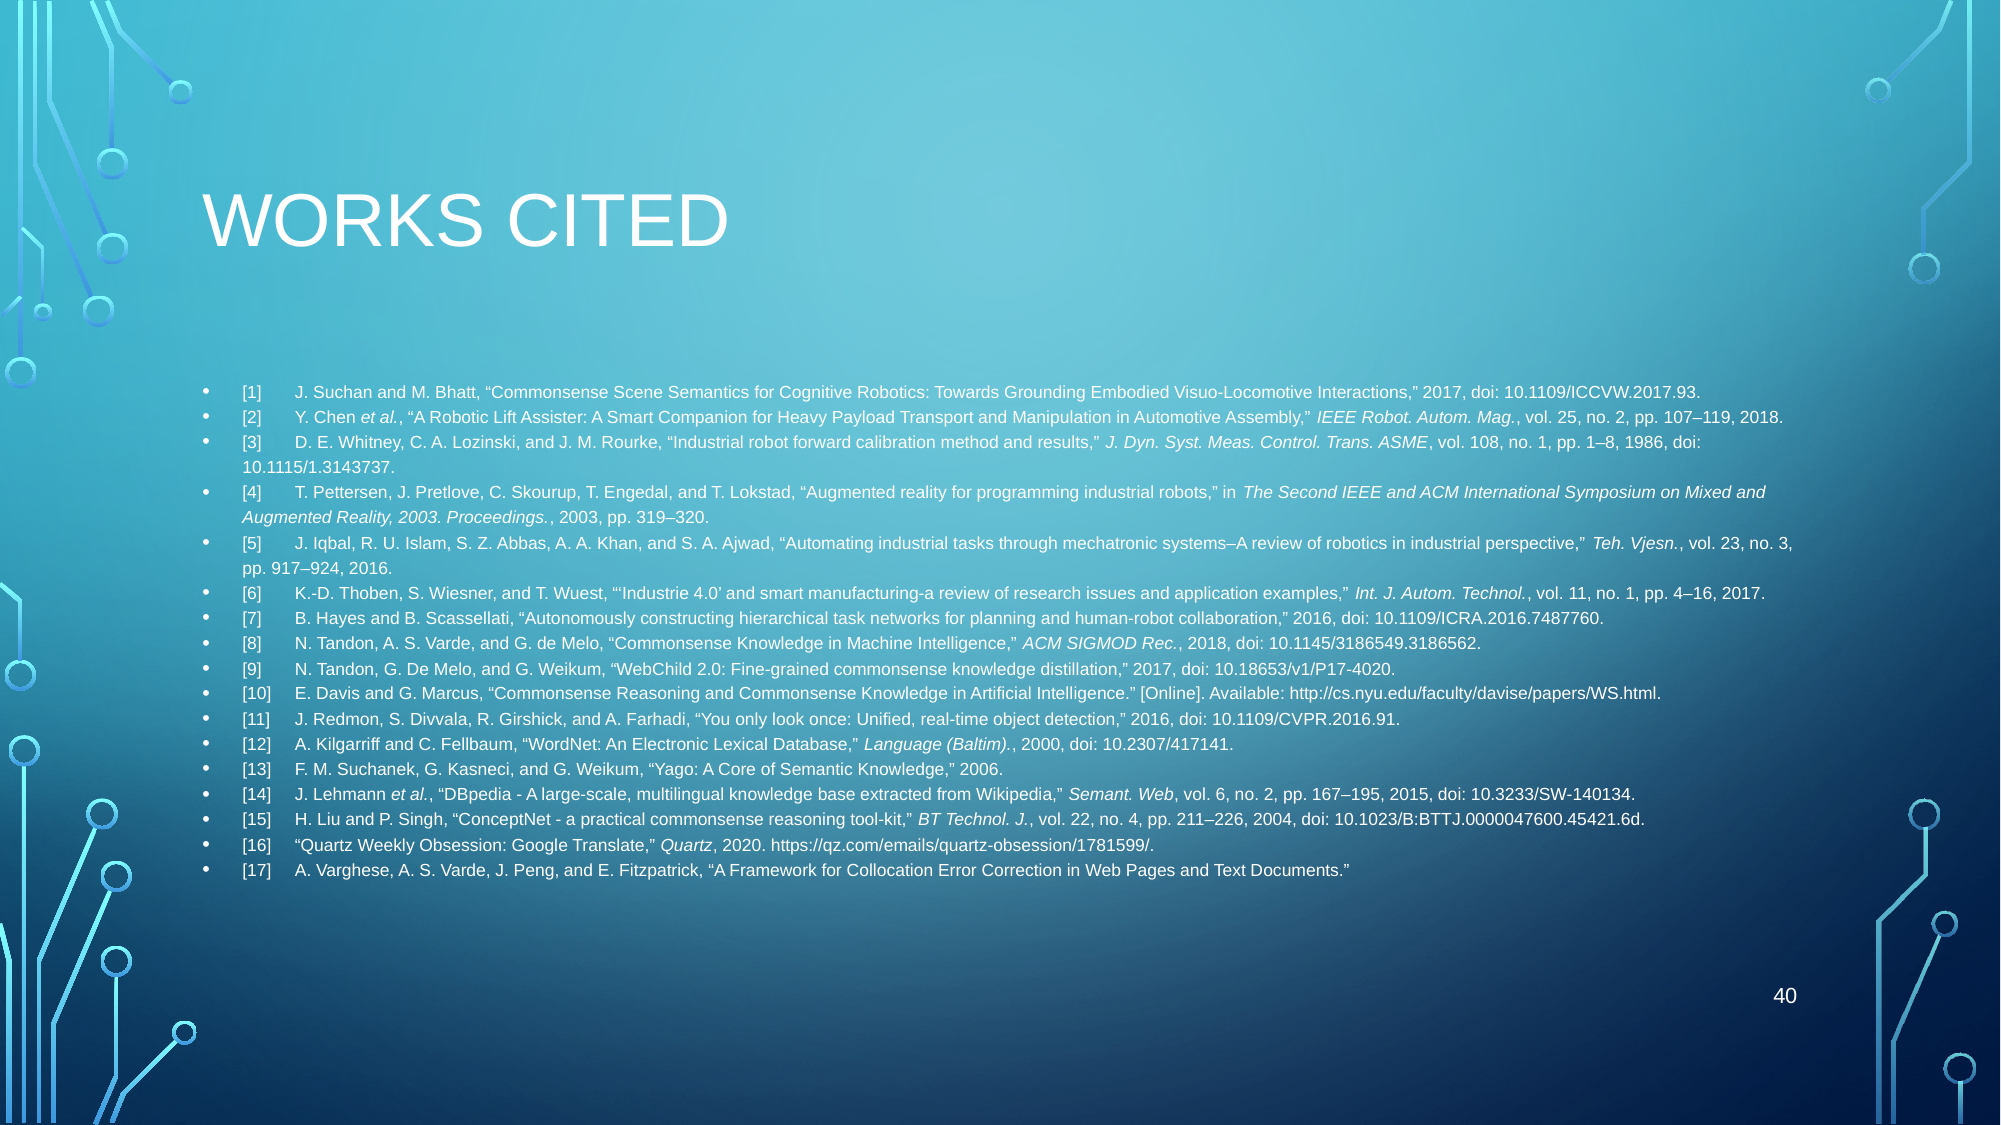

# Works Cited
[1]	J. Suchan and M. Bhatt, “Commonsense Scene Semantics for Cognitive Robotics: Towards Grounding Embodied Visuo-Locomotive Interactions,” 2017, doi: 10.1109/ICCVW.2017.93.
[2]	Y. Chen et al., “A Robotic Lift Assister: A Smart Companion for Heavy Payload Transport and Manipulation in Automotive Assembly,” IEEE Robot. Autom. Mag., vol. 25, no. 2, pp. 107–119, 2018.
[3]	D. E. Whitney, C. A. Lozinski, and J. M. Rourke, “Industrial robot forward calibration method and results,” J. Dyn. Syst. Meas. Control. Trans. ASME, vol. 108, no. 1, pp. 1–8, 1986, doi: 10.1115/1.3143737.
[4]	T. Pettersen, J. Pretlove, C. Skourup, T. Engedal, and T. Lokstad, “Augmented reality for programming industrial robots,” in The Second IEEE and ACM International Symposium on Mixed and Augmented Reality, 2003. Proceedings., 2003, pp. 319–320.
[5]	J. Iqbal, R. U. Islam, S. Z. Abbas, A. A. Khan, and S. A. Ajwad, “Automating industrial tasks through mechatronic systems–A review of robotics in industrial perspective,” Teh. Vjesn., vol. 23, no. 3, pp. 917–924, 2016.
[6]	K.-D. Thoben, S. Wiesner, and T. Wuest, “‘Industrie 4.0’ and smart manufacturing-a review of research issues and application examples,” Int. J. Autom. Technol., vol. 11, no. 1, pp. 4–16, 2017.
[7]	B. Hayes and B. Scassellati, “Autonomously constructing hierarchical task networks for planning and human-robot collaboration,” 2016, doi: 10.1109/ICRA.2016.7487760.
[8]	N. Tandon, A. S. Varde, and G. de Melo, “Commonsense Knowledge in Machine Intelligence,” ACM SIGMOD Rec., 2018, doi: 10.1145/3186549.3186562.
[9]	N. Tandon, G. De Melo, and G. Weikum, “WebChild 2.0: Fine-grained commonsense knowledge distillation,” 2017, doi: 10.18653/v1/P17-4020.
[10]	E. Davis and G. Marcus, “Commonsense Reasoning and Commonsense Knowledge in Artificial Intelligence.” [Online]. Available: http://cs.nyu.edu/faculty/davise/papers/WS.html.
[11]	J. Redmon, S. Divvala, R. Girshick, and A. Farhadi, “You only look once: Unified, real-time object detection,” 2016, doi: 10.1109/CVPR.2016.91.
[12]	A. Kilgarriff and C. Fellbaum, “WordNet: An Electronic Lexical Database,” Language (Baltim)., 2000, doi: 10.2307/417141.
[13]	F. M. Suchanek, G. Kasneci, and G. Weikum, “Yago: A Core of Semantic Knowledge,” 2006.
[14]	J. Lehmann et al., “DBpedia - A large-scale, multilingual knowledge base extracted from Wikipedia,” Semant. Web, vol. 6, no. 2, pp. 167–195, 2015, doi: 10.3233/SW-140134.
[15]	H. Liu and P. Singh, “ConceptNet - a practical commonsense reasoning tool-kit,” BT Technol. J., vol. 22, no. 4, pp. 211–226, 2004, doi: 10.1023/B:BTTJ.0000047600.45421.6d.
[16]	“Quartz Weekly Obsession: Google Translate,” Quartz, 2020. https://qz.com/emails/quartz-obsession/1781599/.
[17]	A. Varghese, A. S. Varde, J. Peng, and E. Fitzpatrick, “A Framework for Collocation Error Correction in Web Pages and Text Documents.”

40